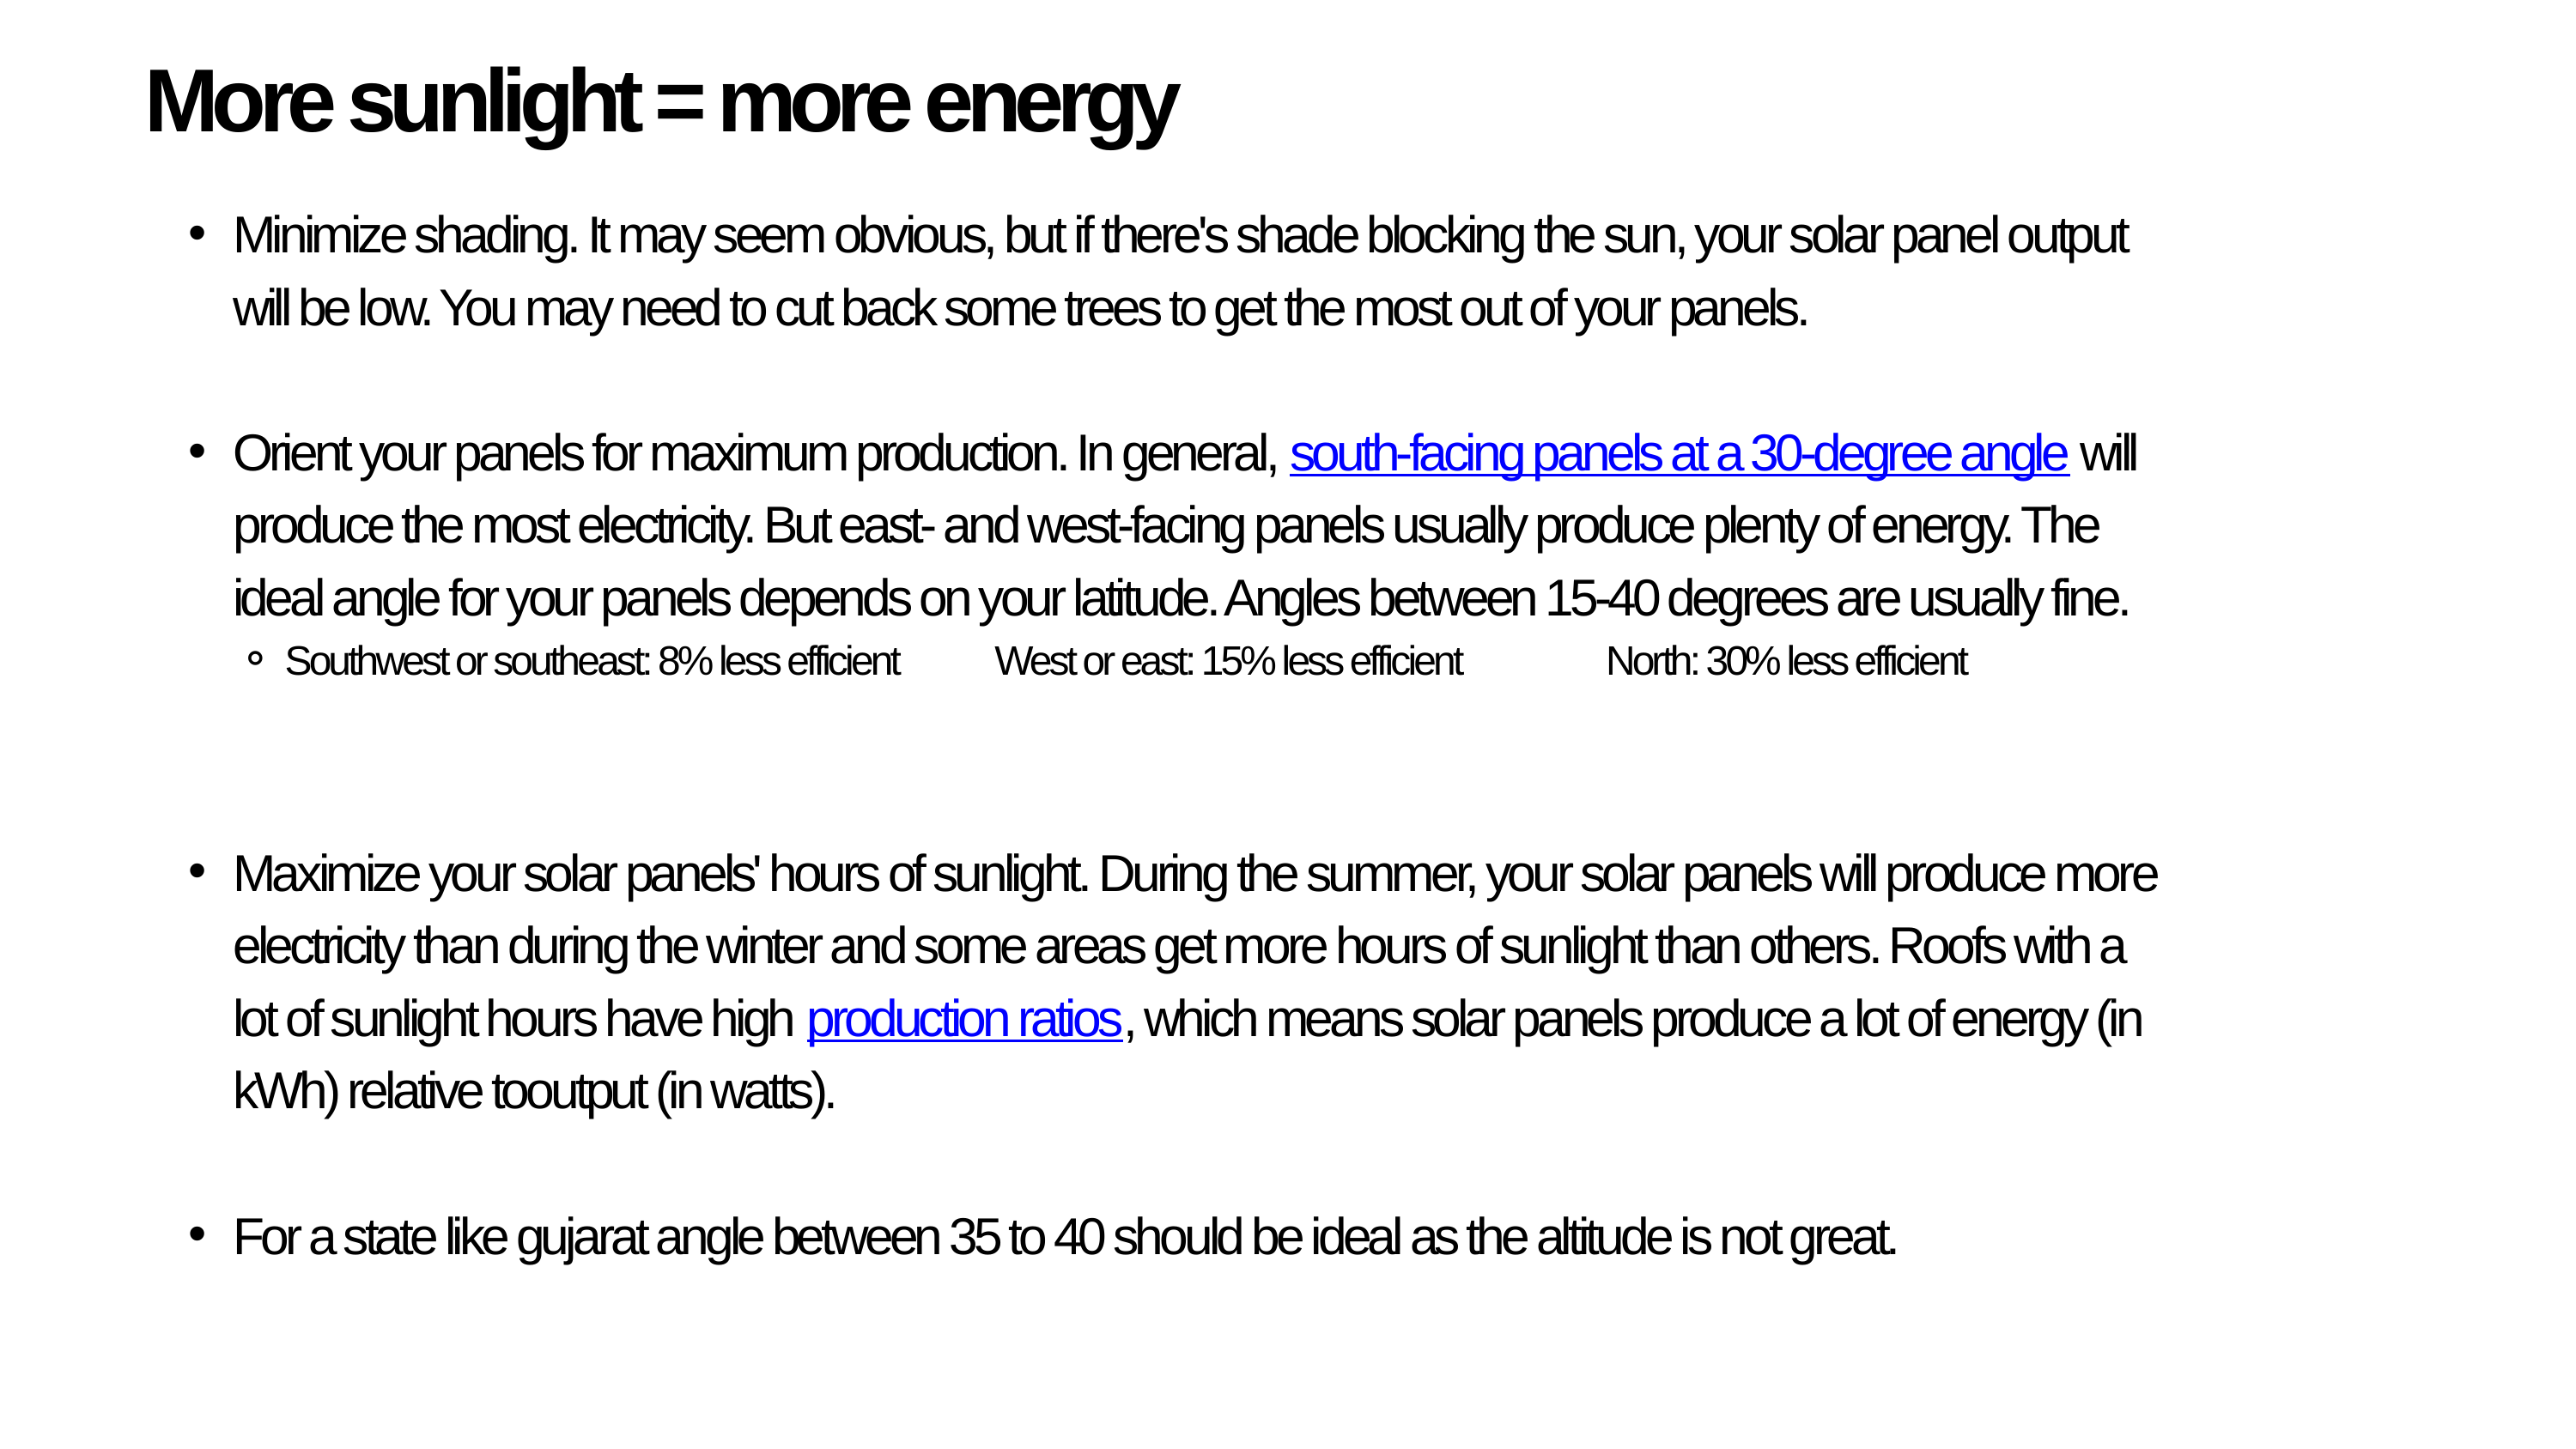

More sunlight = more energy
Minimize shading. It may seem obvious, but if there's shade blocking the sun, your solar panel output will be low. You may need to cut back some trees to get the most out of your panels.

Orient your panels for maximum production. In general, south-facing panels at a 30-degree angle will produce the most electricity. But east- and west-facing panels usually produce plenty of energy. The ideal angle for your panels depends on your latitude. Angles between 15-40 degrees are usually fine.
Southwest or southeast: 8% less efficient            West or east: 15% less efficient                  North: 30% less efficient

Maximize your solar panels' hours of sunlight. During the summer, your solar panels will produce more electricity than during the winter and some areas get more hours of sunlight than others. Roofs with a lot of sunlight hours have high production ratios, which means solar panels produce a lot of energy (in kWh) relative tooutput (in watts).

For a state like gujarat angle between 35 to 40 should be ideal as the altitude is not great.